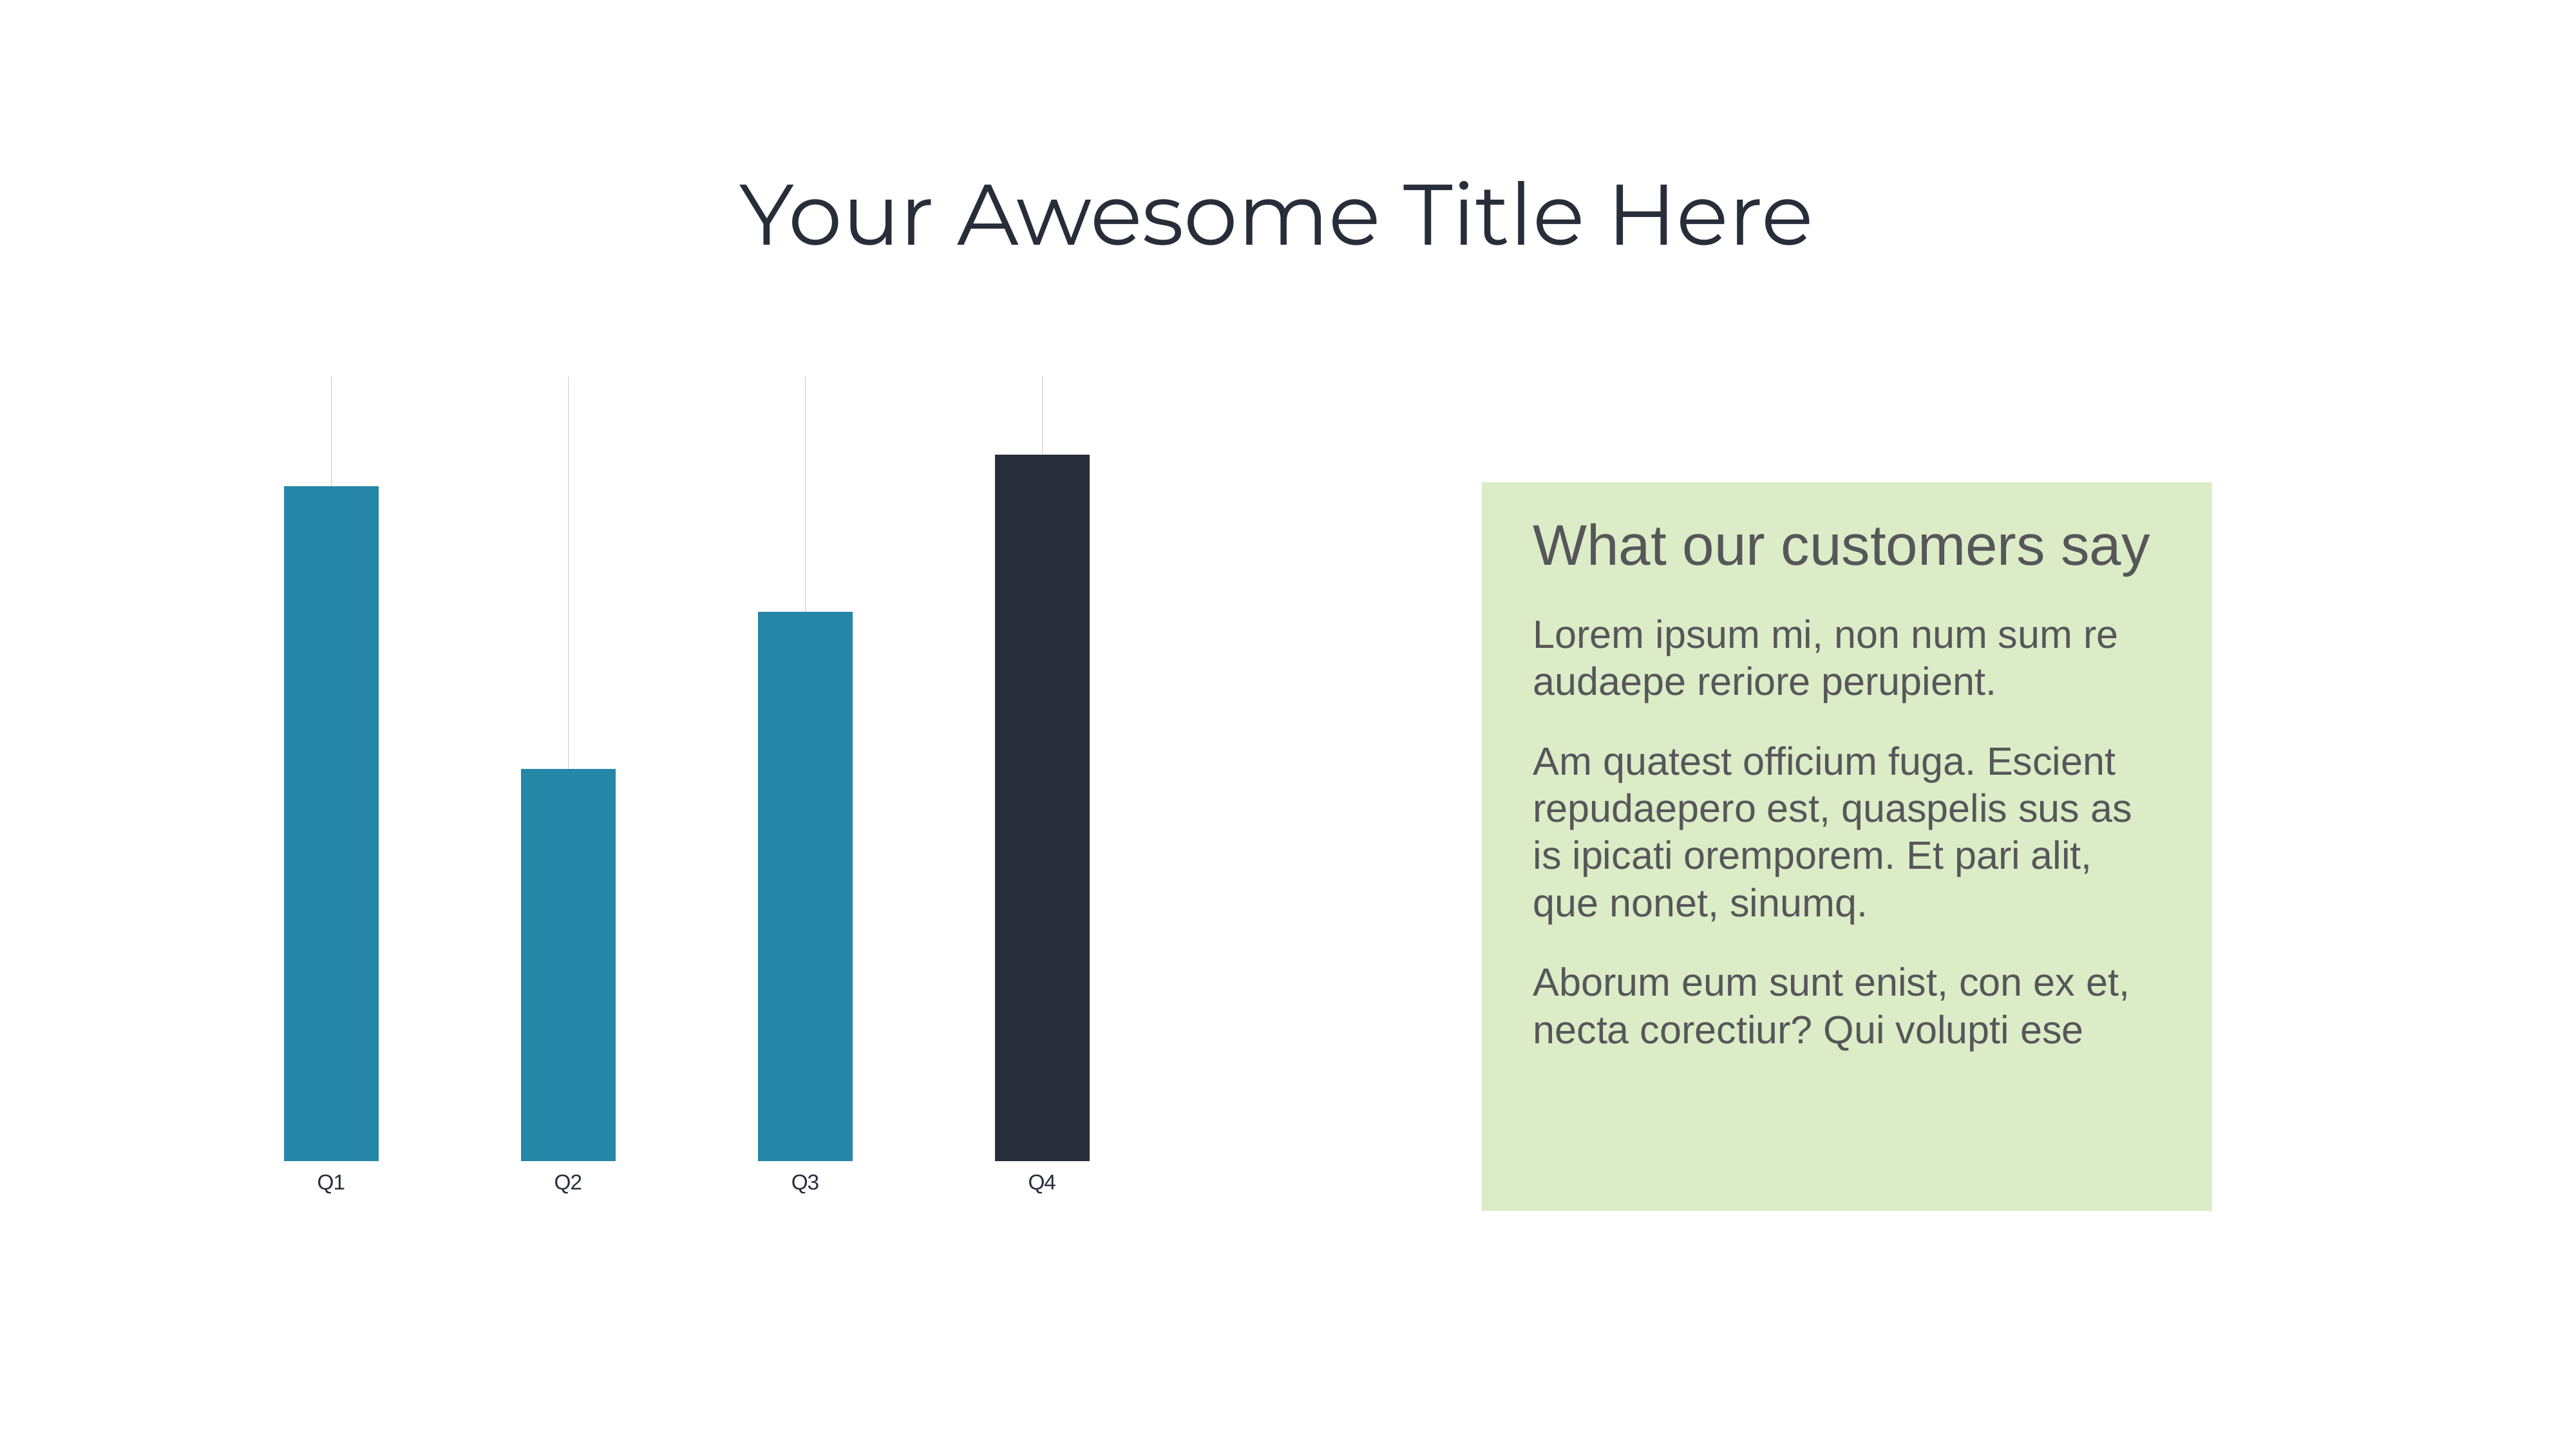

# Your Awesome Title Here

### Chart

| Category | Series 1 |
|---|---|
| Q1 | 4.3 |
| Q2 | 2.5 |
| Q3 | 3.5 |
| Q4 | 4.5 |
What our customers say
Lorem ipsum mi, non num sum re audaepe reriore perupient.
Am quatest officium fuga. Escient repudaepero est, quaspelis sus as is ipicati oremporem. Et pari alit, que nonet, sinumq.
Aborum eum sunt enist, con ex et, necta corectiur? Qui volupti ese